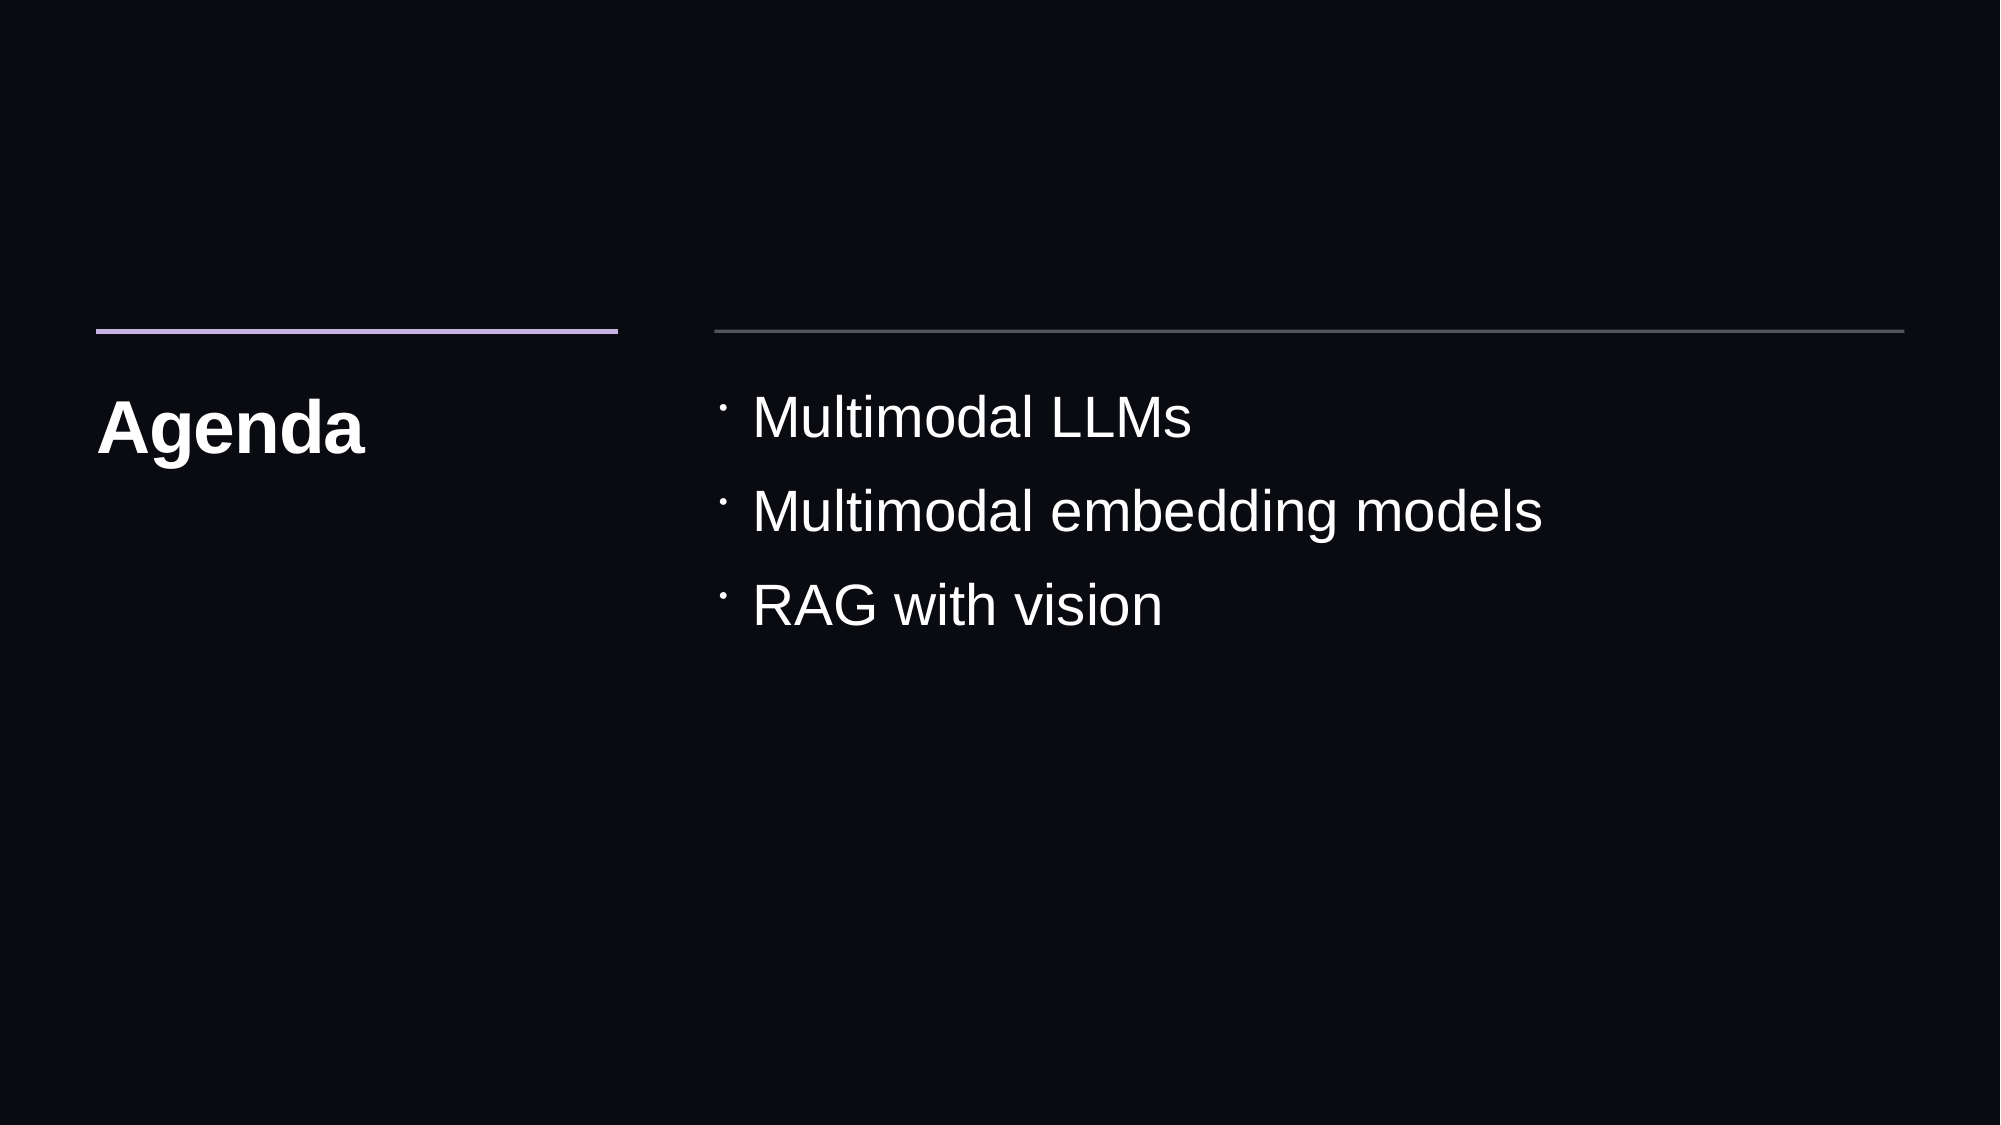

# Agenda
Multimodal LLMs
Multimodal embedding models
RAG with vision